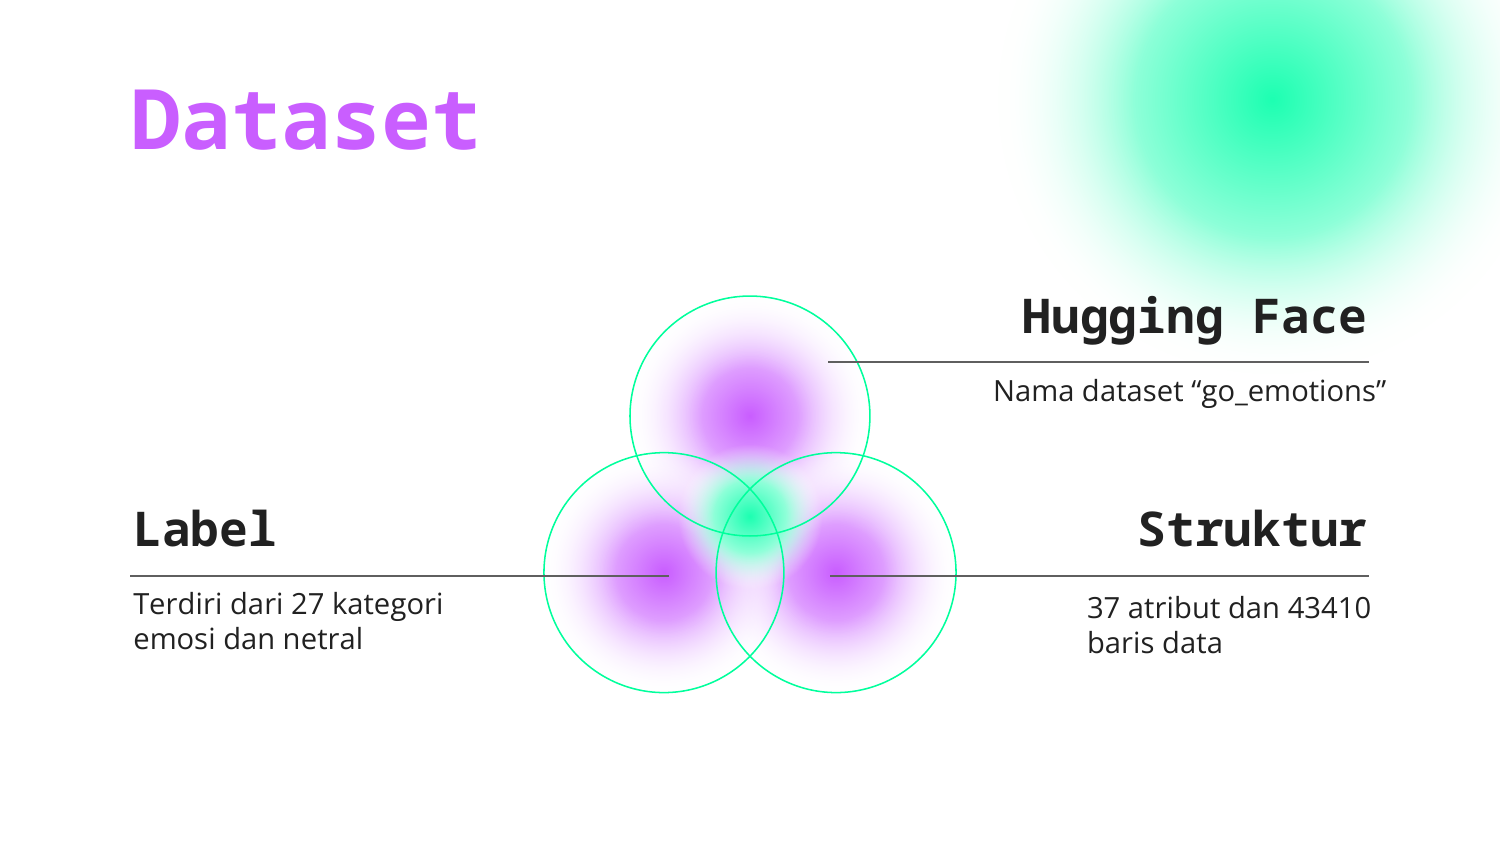

# Dataset

Hugging Face

Nama dataset “go_emotions”

Label
Struktur
Terdiri dari 27 kategori emosi dan netral
37 atribut dan 43410 baris data